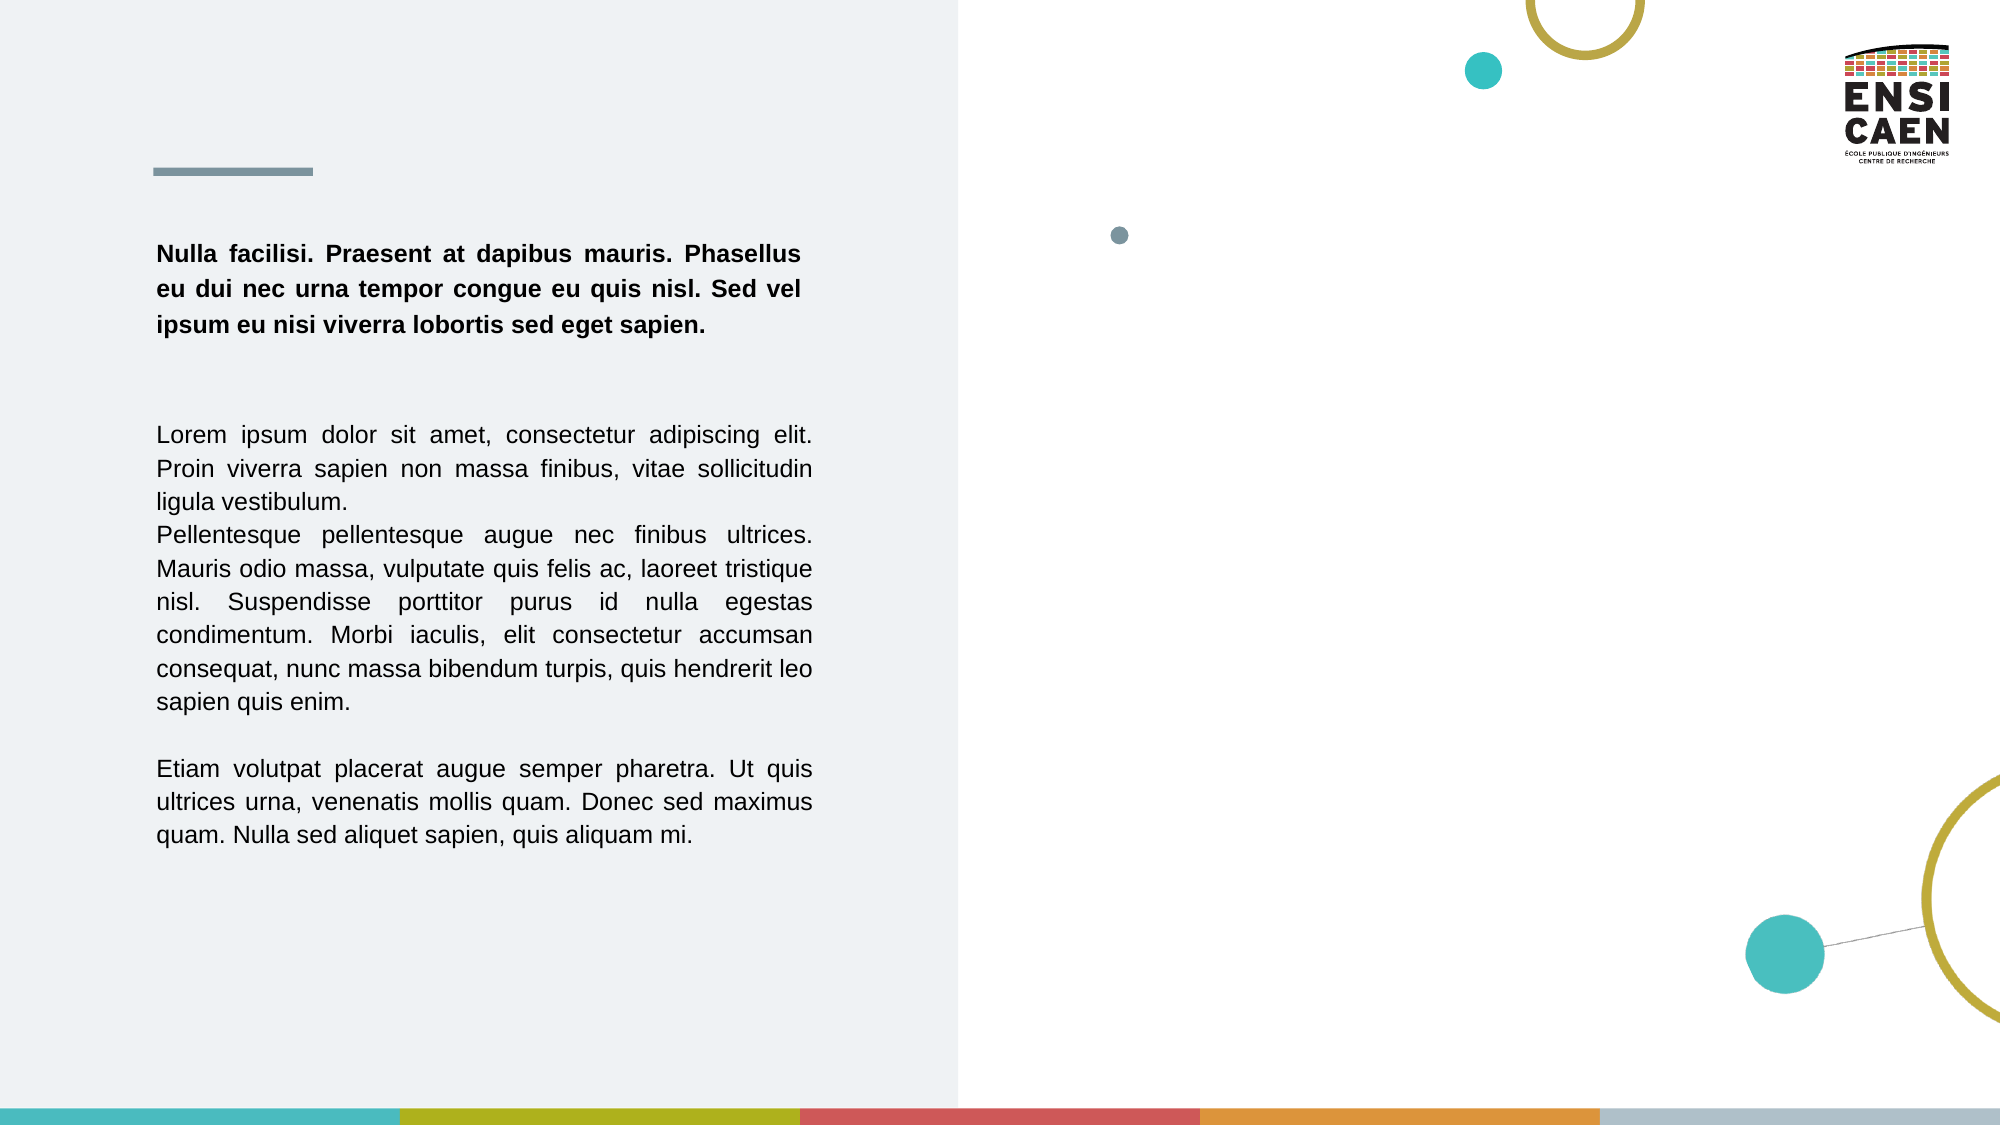

Nulla facilisi. Praesent at dapibus mauris. Phasellus eu dui nec urna tempor congue eu quis nisl. Sed vel ipsum eu nisi viverra lobortis sed eget sapien.

Lorem ipsum dolor sit amet, consectetur adipiscing elit. Proin viverra sapien non massa finibus, vitae sollicitudin ligula vestibulum.
Pellentesque pellentesque augue nec finibus ultrices. Mauris odio massa, vulputate quis felis ac, laoreet tristique nisl. Suspendisse porttitor purus id nulla egestas condimentum. Morbi iaculis, elit consectetur accumsan consequat, nunc massa bibendum turpis, quis hendrerit leo sapien quis enim.

Etiam volutpat placerat augue semper pharetra. Ut quis ultrices urna, venenatis mollis quam. Donec sed maximus quam. Nulla sed aliquet sapien, quis aliquam mi.